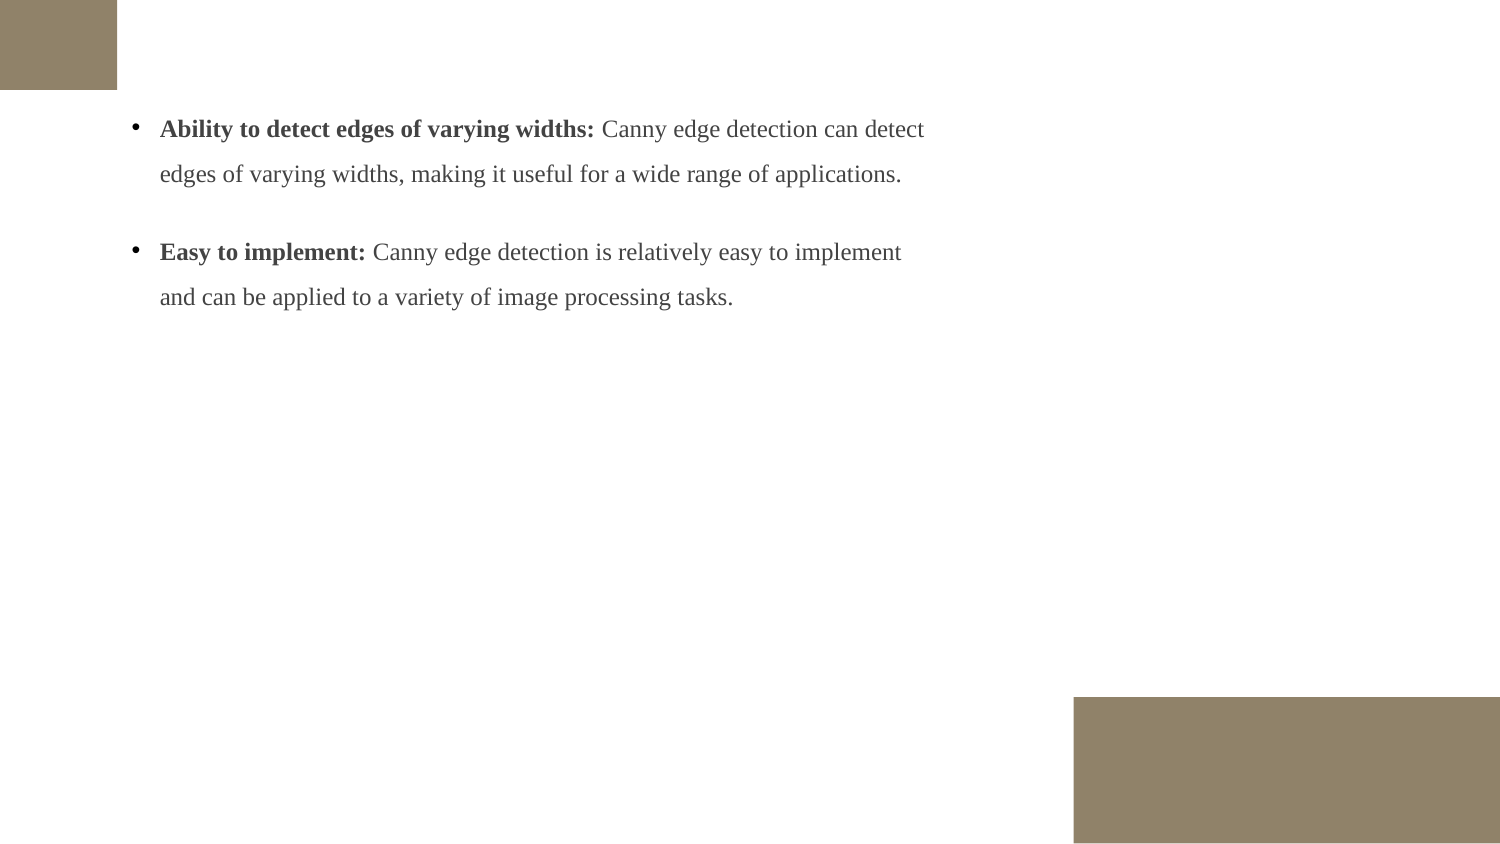

Ability to detect edges of varying widths: Canny edge detection can detect edges of varying widths, making it useful for a wide range of applications.
Easy to implement: Canny edge detection is relatively easy to implement and can be applied to a variety of image processing tasks.